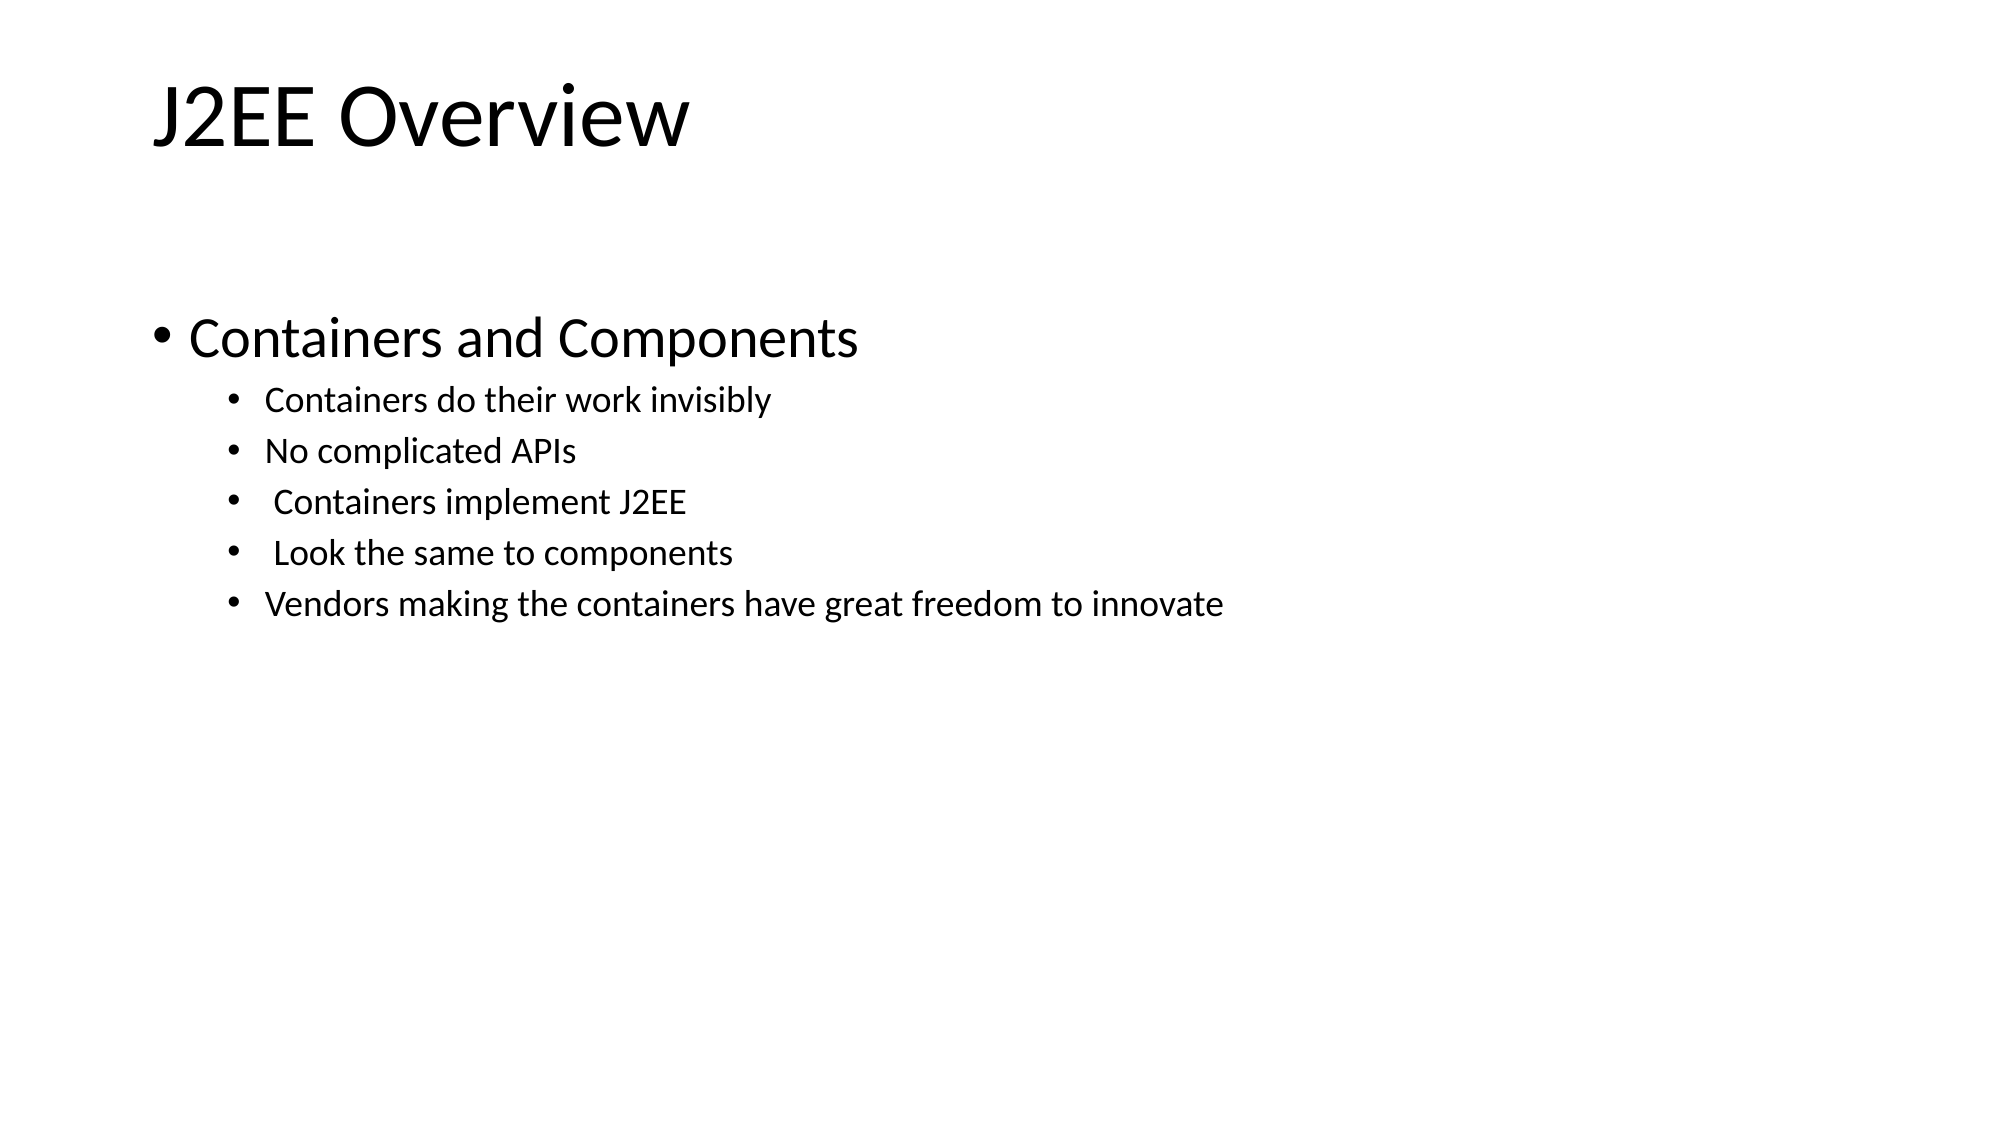

# J2EE Overview
Containers and Components
Containers do their work invisibly
No complicated APIs
 Containers implement J2EE
 Look the same to components
Vendors making the containers have great freedom to innovate